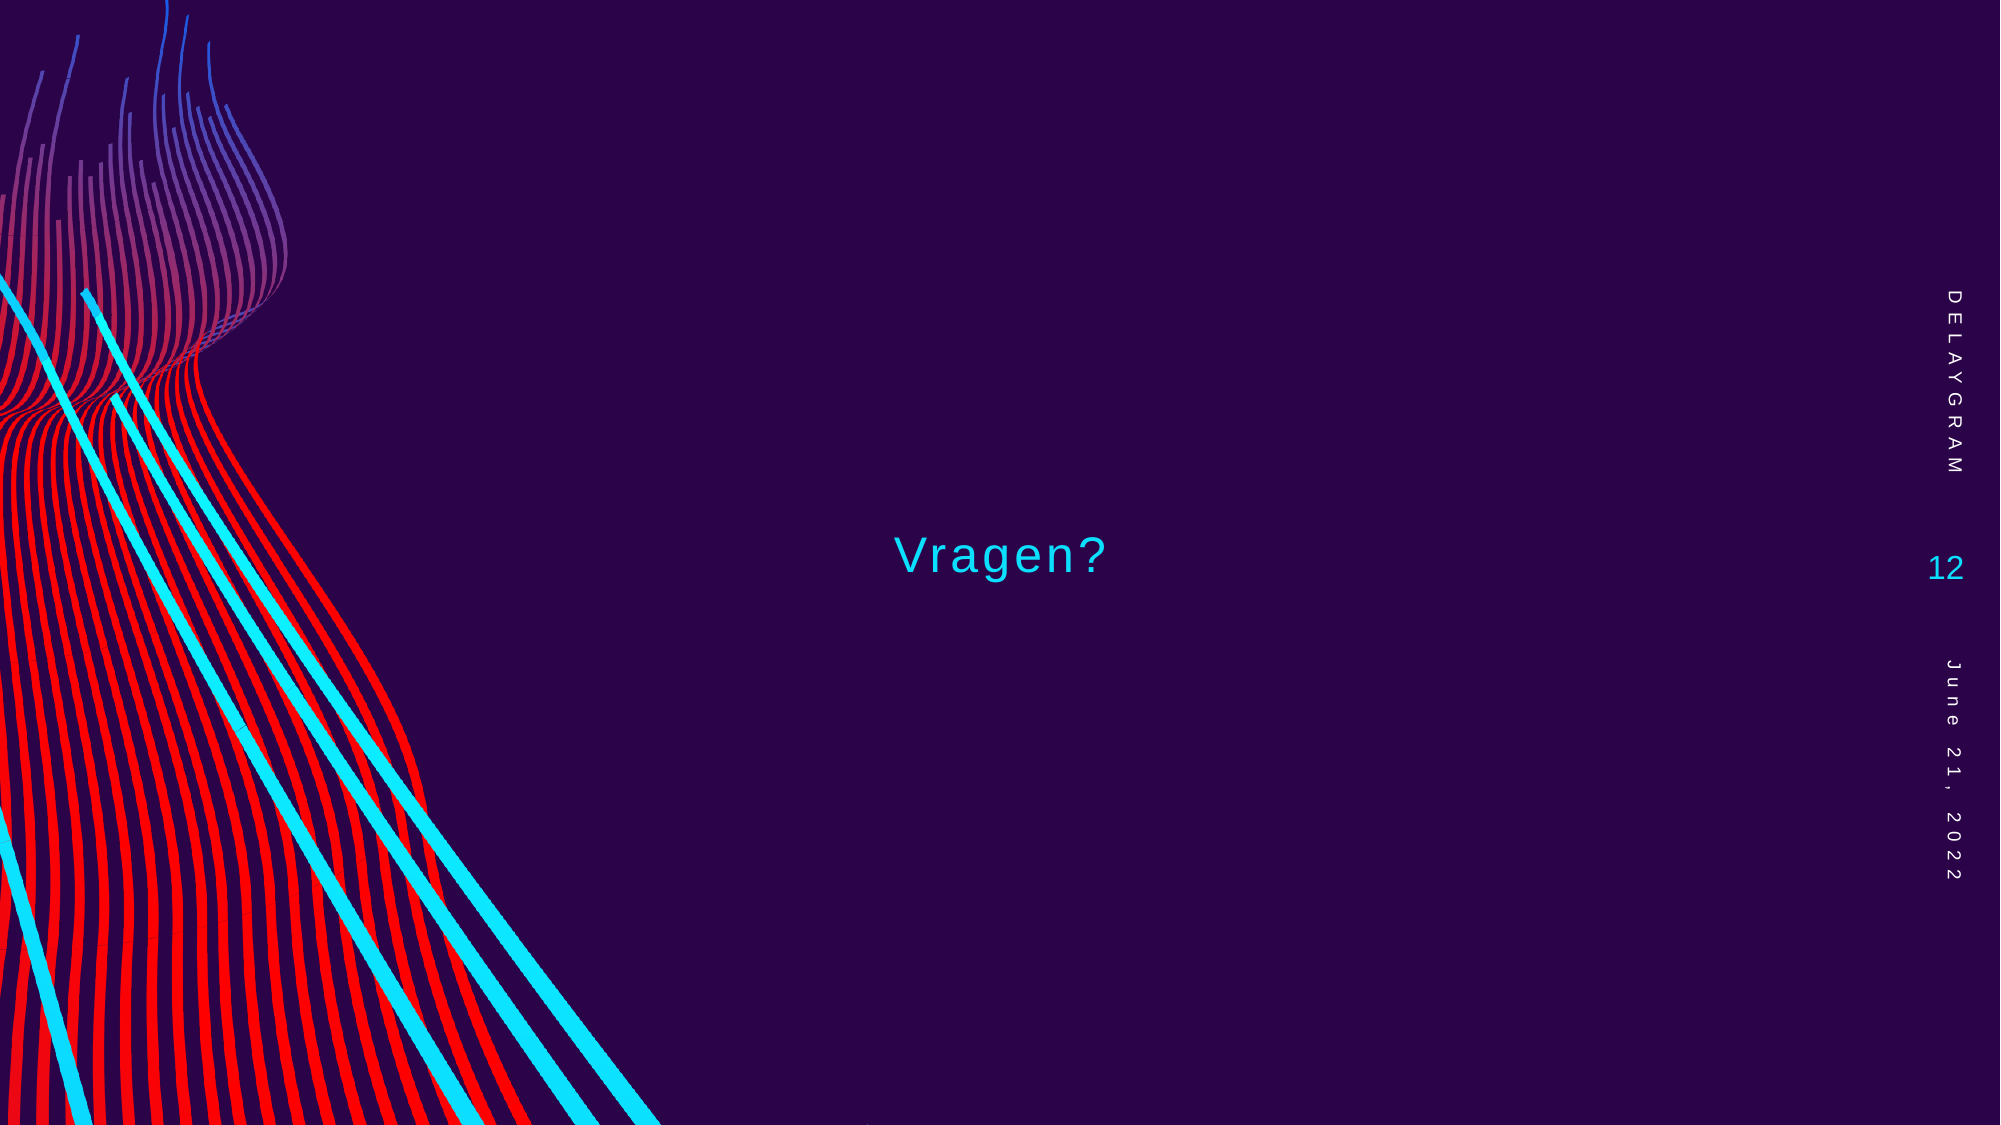

#
DELAYGRAM

12
Vragen?

June 21, 2022